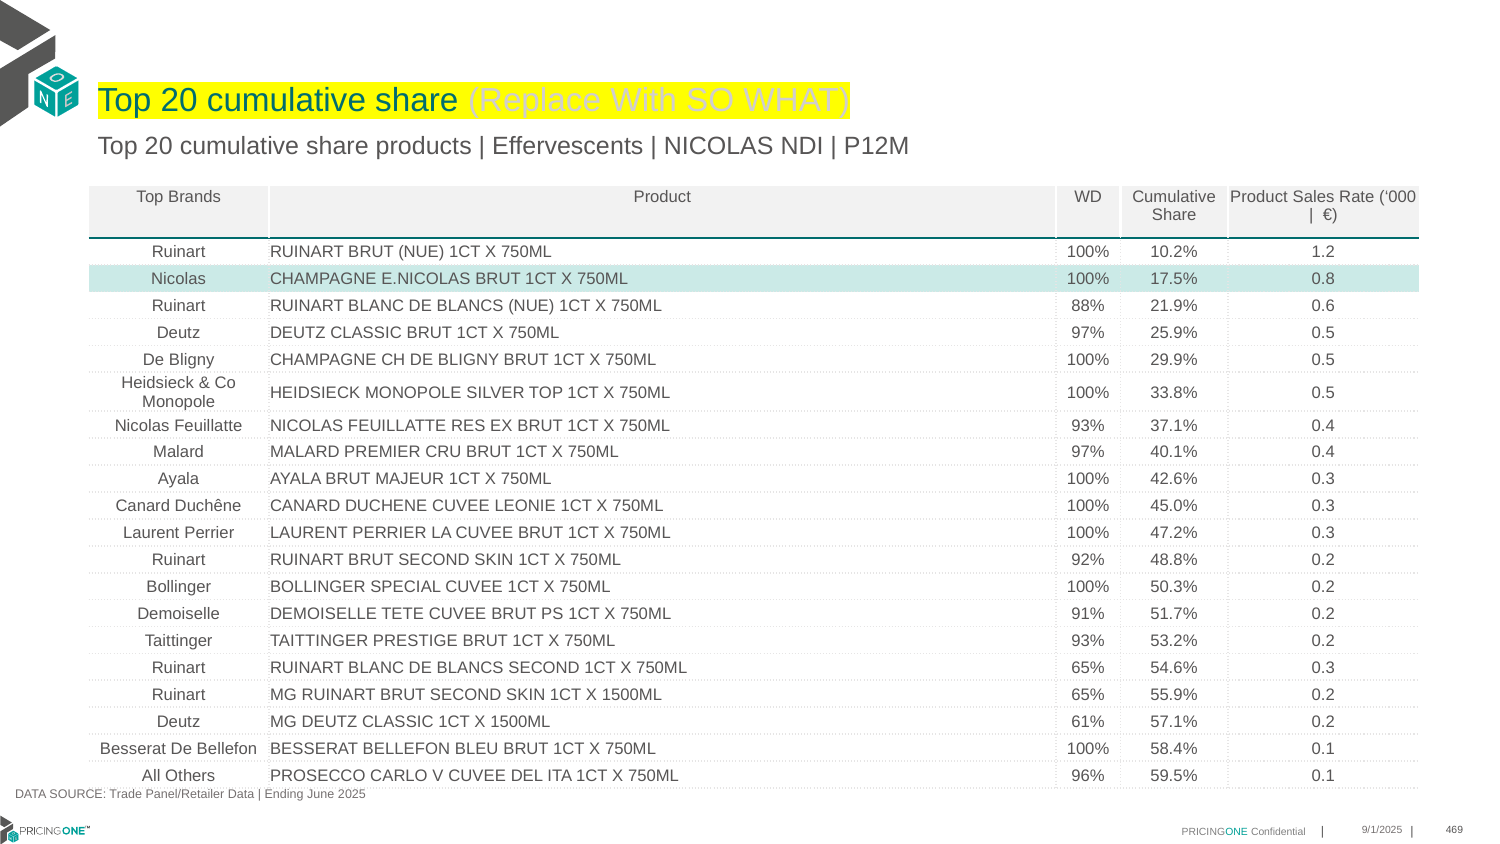

# Top 20 cumulative share (Replace With SO WHAT)
Top 20 cumulative share products | Effervescents | NICOLAS NDI | P12M
| Top Brands | Product | WD | Cumulative Share | Product Sales Rate (‘000 | €) |
| --- | --- | --- | --- | --- |
| Ruinart | RUINART BRUT (NUE) 1CT X 750ML | 100% | 10.2% | 1.2 |
| Nicolas | CHAMPAGNE E.NICOLAS BRUT 1CT X 750ML | 100% | 17.5% | 0.8 |
| Ruinart | RUINART BLANC DE BLANCS (NUE) 1CT X 750ML | 88% | 21.9% | 0.6 |
| Deutz | DEUTZ CLASSIC BRUT 1CT X 750ML | 97% | 25.9% | 0.5 |
| De Bligny | CHAMPAGNE CH DE BLIGNY BRUT 1CT X 750ML | 100% | 29.9% | 0.5 |
| Heidsieck & Co Monopole | HEIDSIECK MONOPOLE SILVER TOP 1CT X 750ML | 100% | 33.8% | 0.5 |
| Nicolas Feuillatte | NICOLAS FEUILLATTE RES EX BRUT 1CT X 750ML | 93% | 37.1% | 0.4 |
| Malard | MALARD PREMIER CRU BRUT 1CT X 750ML | 97% | 40.1% | 0.4 |
| Ayala | AYALA BRUT MAJEUR 1CT X 750ML | 100% | 42.6% | 0.3 |
| Canard Duchêne | CANARD DUCHENE CUVEE LEONIE 1CT X 750ML | 100% | 45.0% | 0.3 |
| Laurent Perrier | LAURENT PERRIER LA CUVEE BRUT 1CT X 750ML | 100% | 47.2% | 0.3 |
| Ruinart | RUINART BRUT SECOND SKIN 1CT X 750ML | 92% | 48.8% | 0.2 |
| Bollinger | BOLLINGER SPECIAL CUVEE 1CT X 750ML | 100% | 50.3% | 0.2 |
| Demoiselle | DEMOISELLE TETE CUVEE BRUT PS 1CT X 750ML | 91% | 51.7% | 0.2 |
| Taittinger | TAITTINGER PRESTIGE BRUT 1CT X 750ML | 93% | 53.2% | 0.2 |
| Ruinart | RUINART BLANC DE BLANCS SECOND 1CT X 750ML | 65% | 54.6% | 0.3 |
| Ruinart | MG RUINART BRUT SECOND SKIN 1CT X 1500ML | 65% | 55.9% | 0.2 |
| Deutz | MG DEUTZ CLASSIC 1CT X 1500ML | 61% | 57.1% | 0.2 |
| Besserat De Bellefon | BESSERAT BELLEFON BLEU BRUT 1CT X 750ML | 100% | 58.4% | 0.1 |
| All Others | PROSECCO CARLO V CUVEE DEL ITA 1CT X 750ML | 96% | 59.5% | 0.1 |
DATA SOURCE: Trade Panel/Retailer Data | Ending June 2025

9/1/2025
469